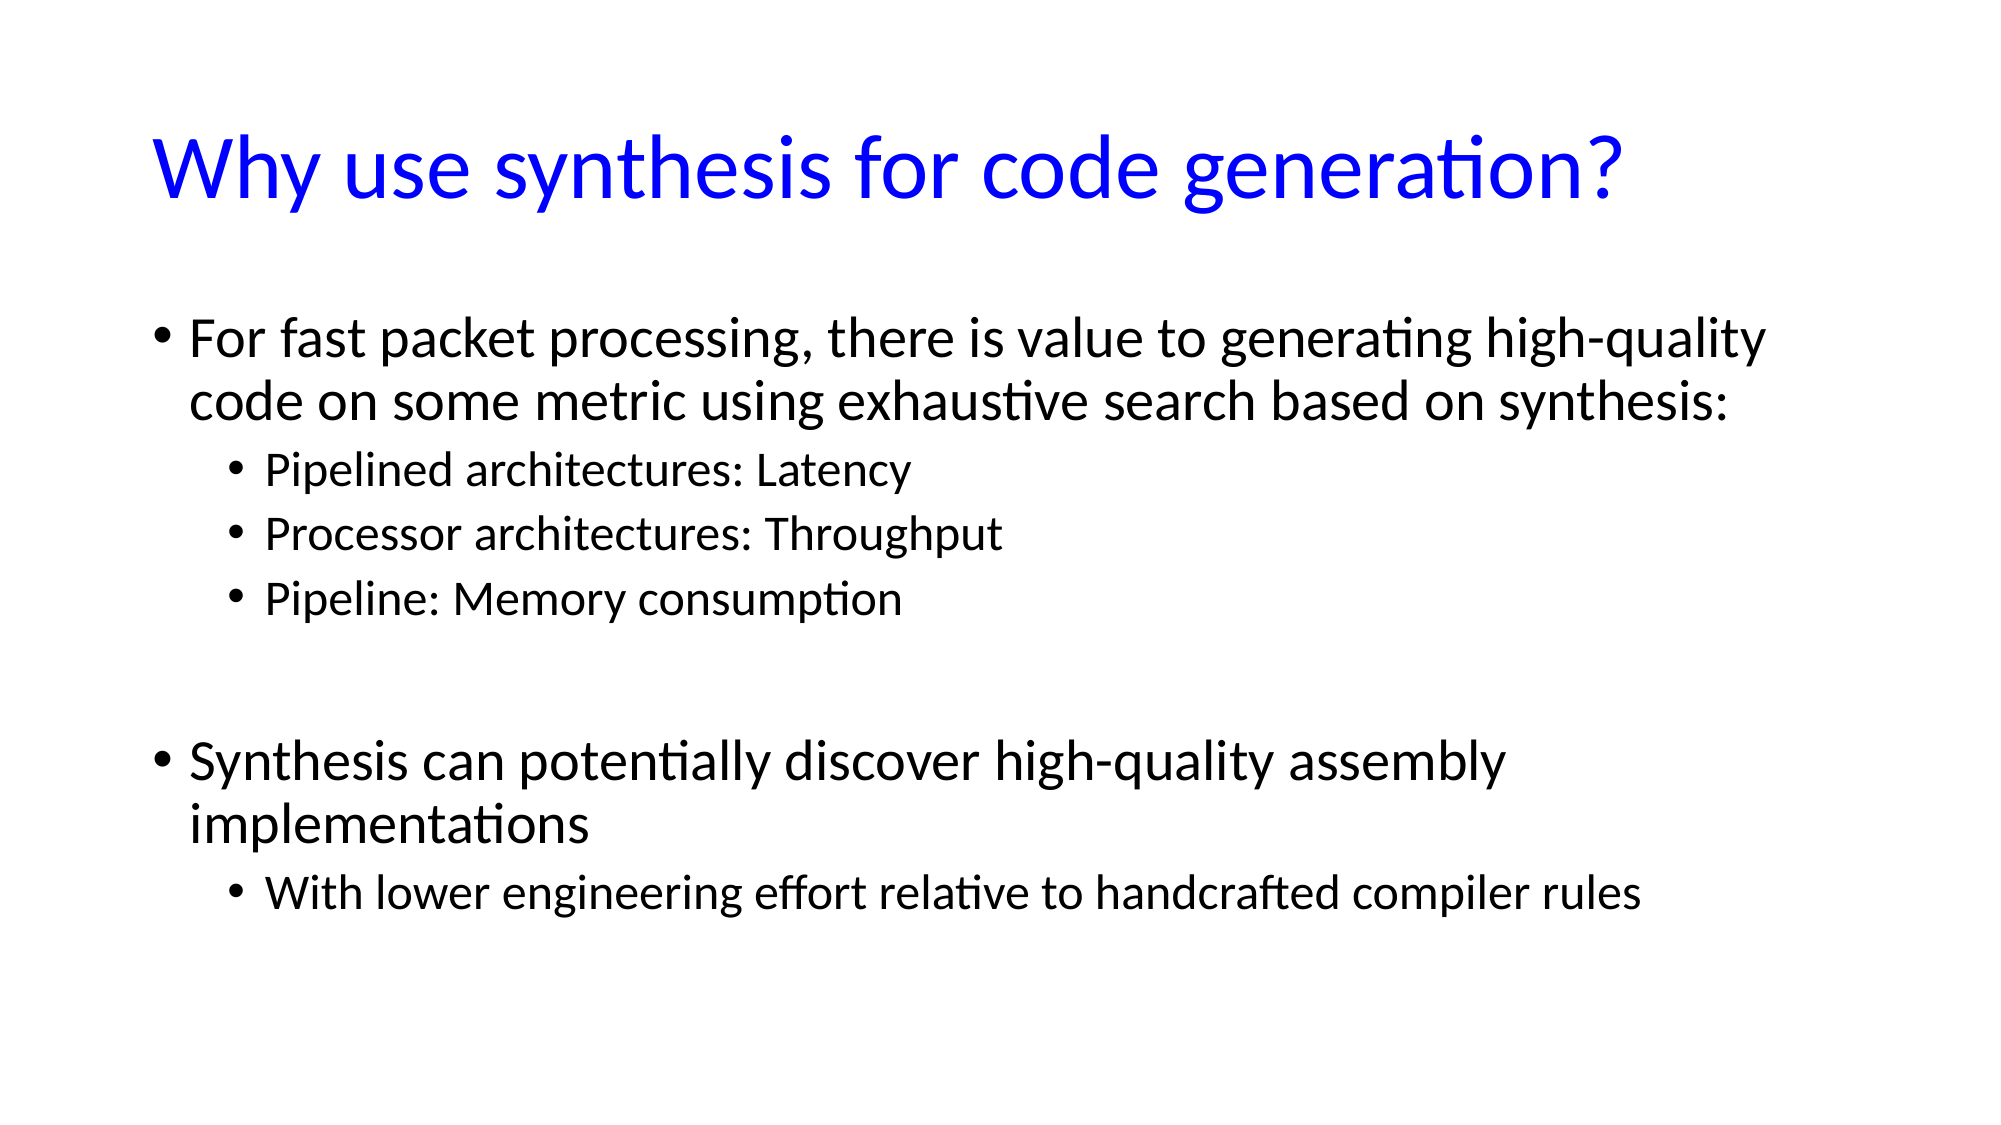

# Why use synthesis for code generation?
For fast packet processing, there is value to generating high-quality code on some metric using exhaustive search based on synthesis:
Pipelined architectures: Latency
Processor architectures: Throughput
Pipeline: Memory consumption

Synthesis can potentially discover high-quality assembly implementations
With lower engineering effort relative to handcrafted compiler rules